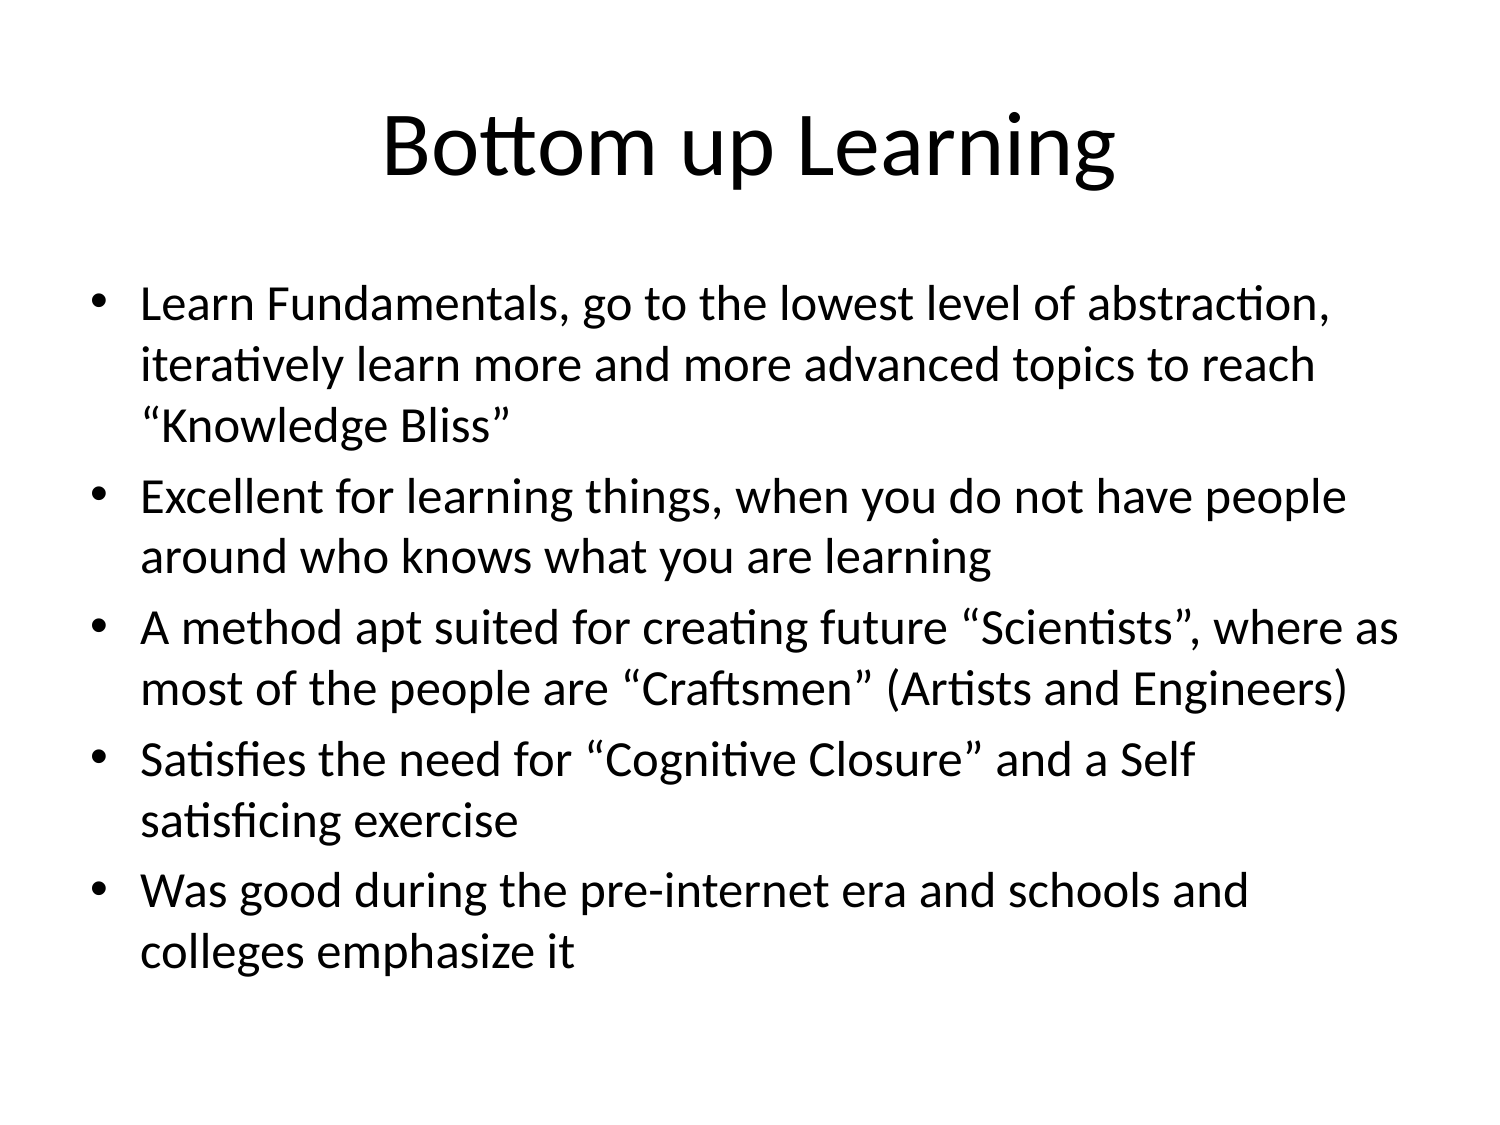

# Bottom up Learning
Learn Fundamentals, go to the lowest level of abstraction, iteratively learn more and more advanced topics to reach “Knowledge Bliss”
Excellent for learning things, when you do not have people around who knows what you are learning
A method apt suited for creating future “Scientists”, where as most of the people are “Craftsmen” (Artists and Engineers)
Satisfies the need for “Cognitive Closure” and a Self satisficing exercise
Was good during the pre-internet era and schools and colleges emphasize it